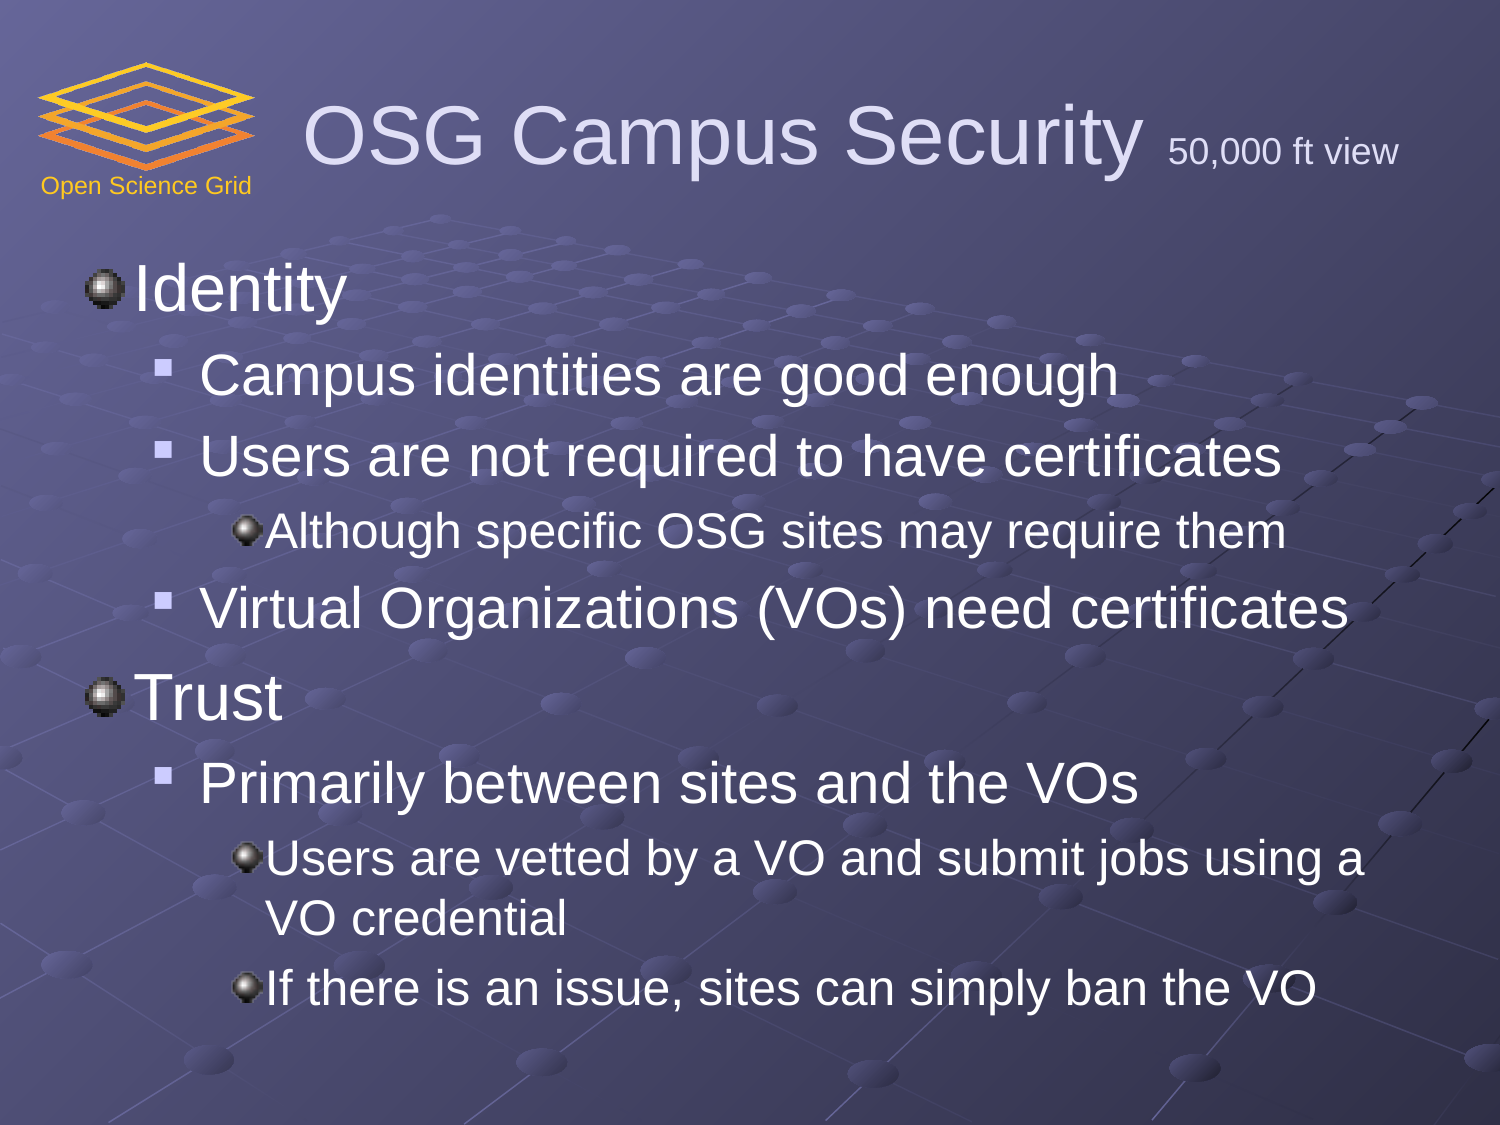

# OSG Campus Security 50,000 ft view
Identity
Campus identities are good enough
Users are not required to have certificates
Although specific OSG sites may require them
Virtual Organizations (VOs) need certificates
Trust
Primarily between sites and the VOs
Users are vetted by a VO and submit jobs using a VO credential
If there is an issue, sites can simply ban the VO